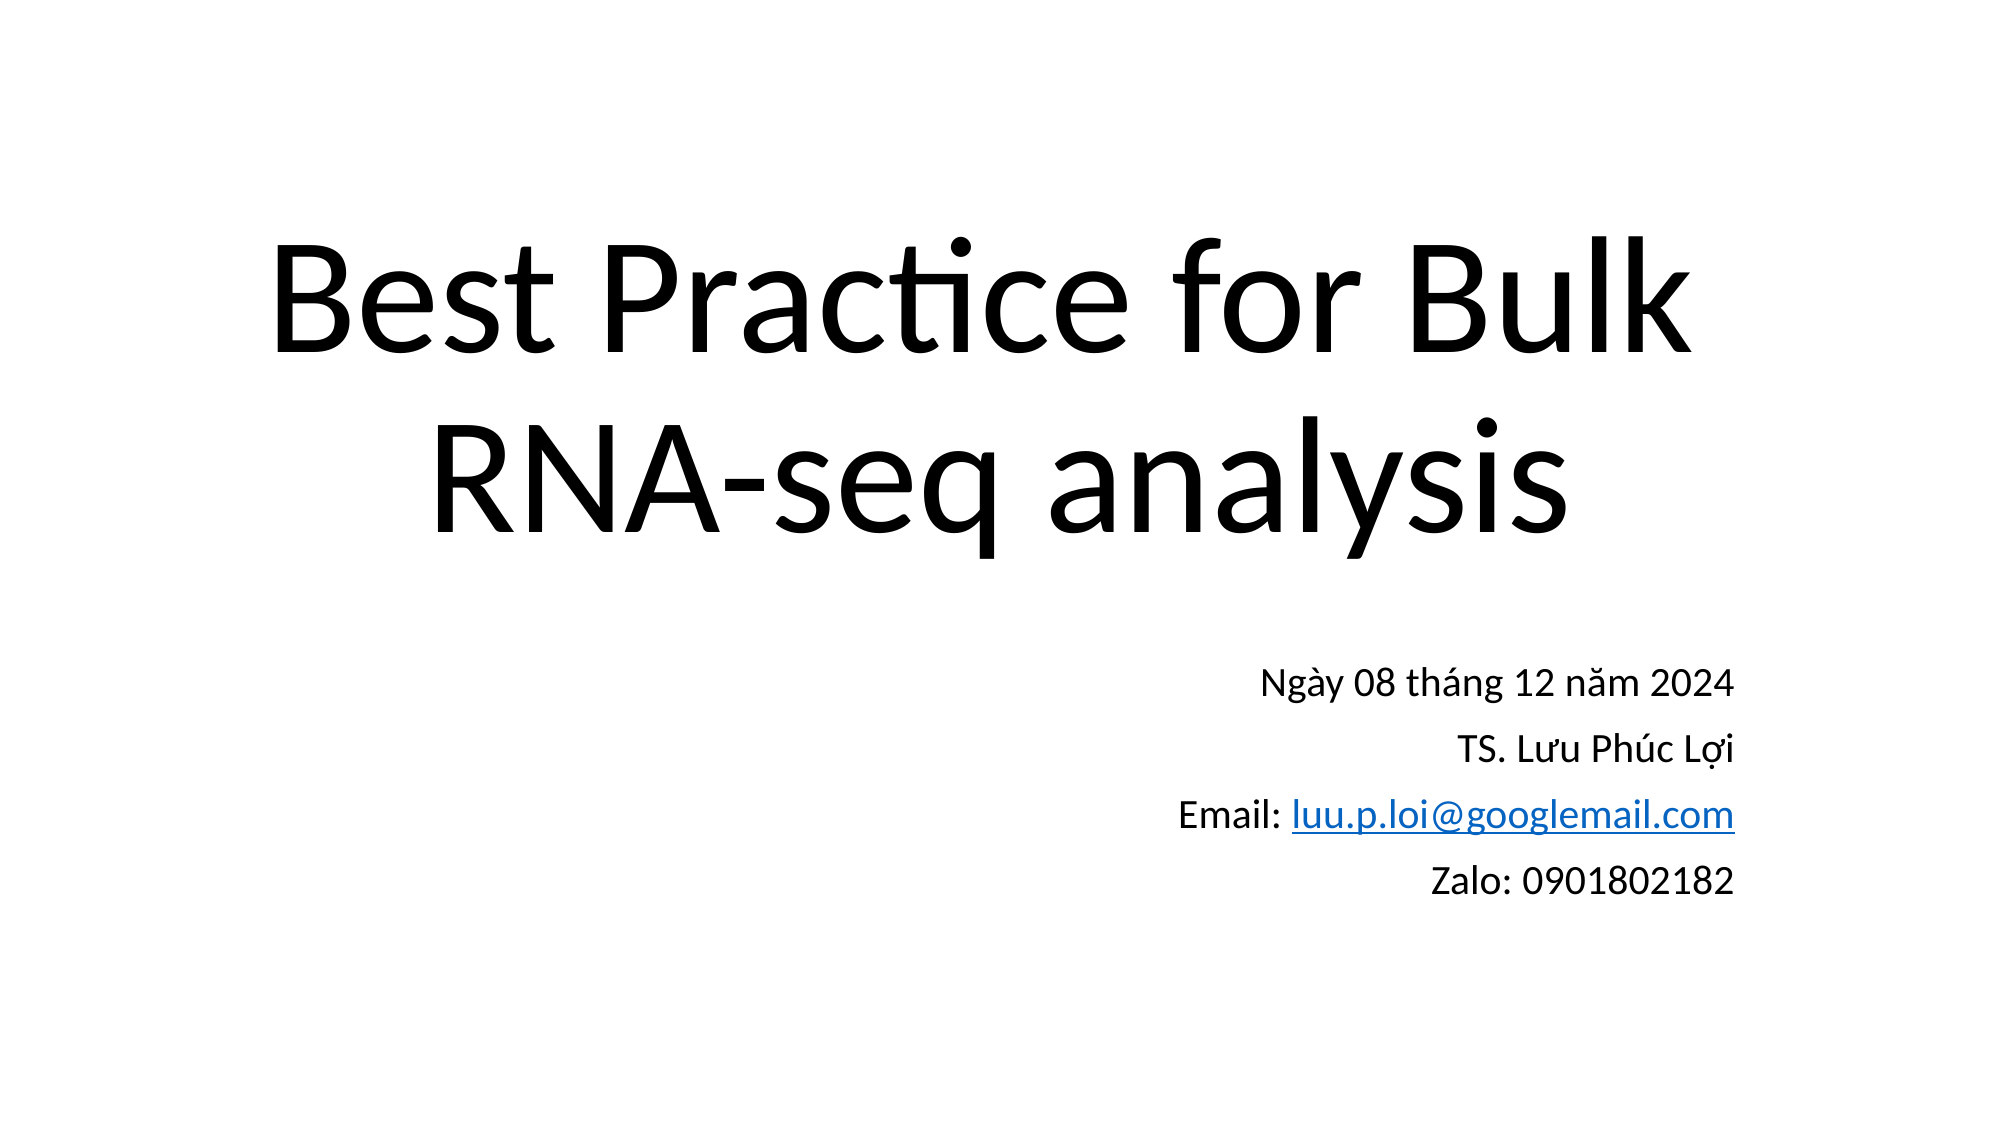

# Best Practice for Bulk RNA-seq analysis
Ngày 08 tháng 12 năm 2024
TS. Lưu Phúc Lợi
Email: luu.p.loi@googlemail.com
Zalo: 0901802182